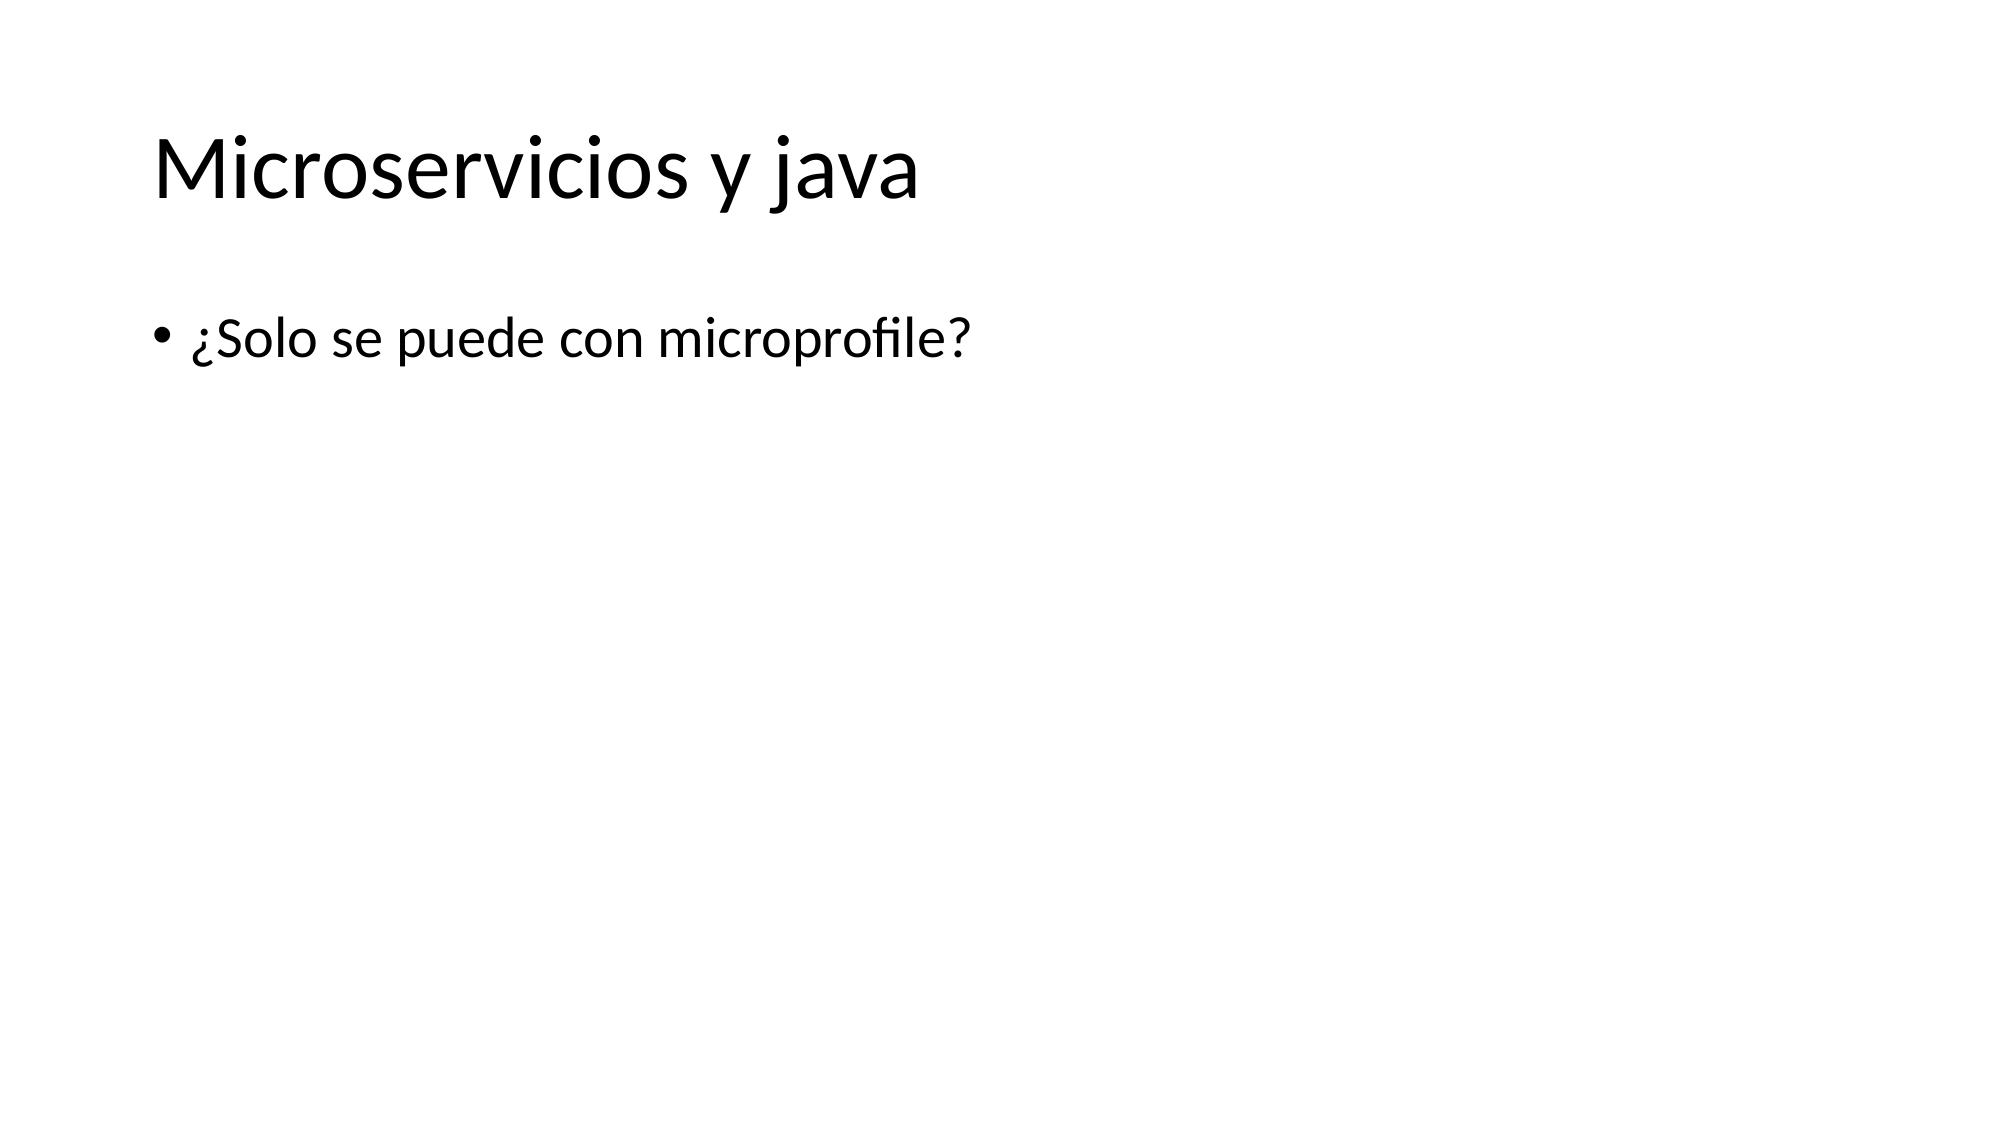

# Microservicios y java
¿Solo se puede con microprofile?